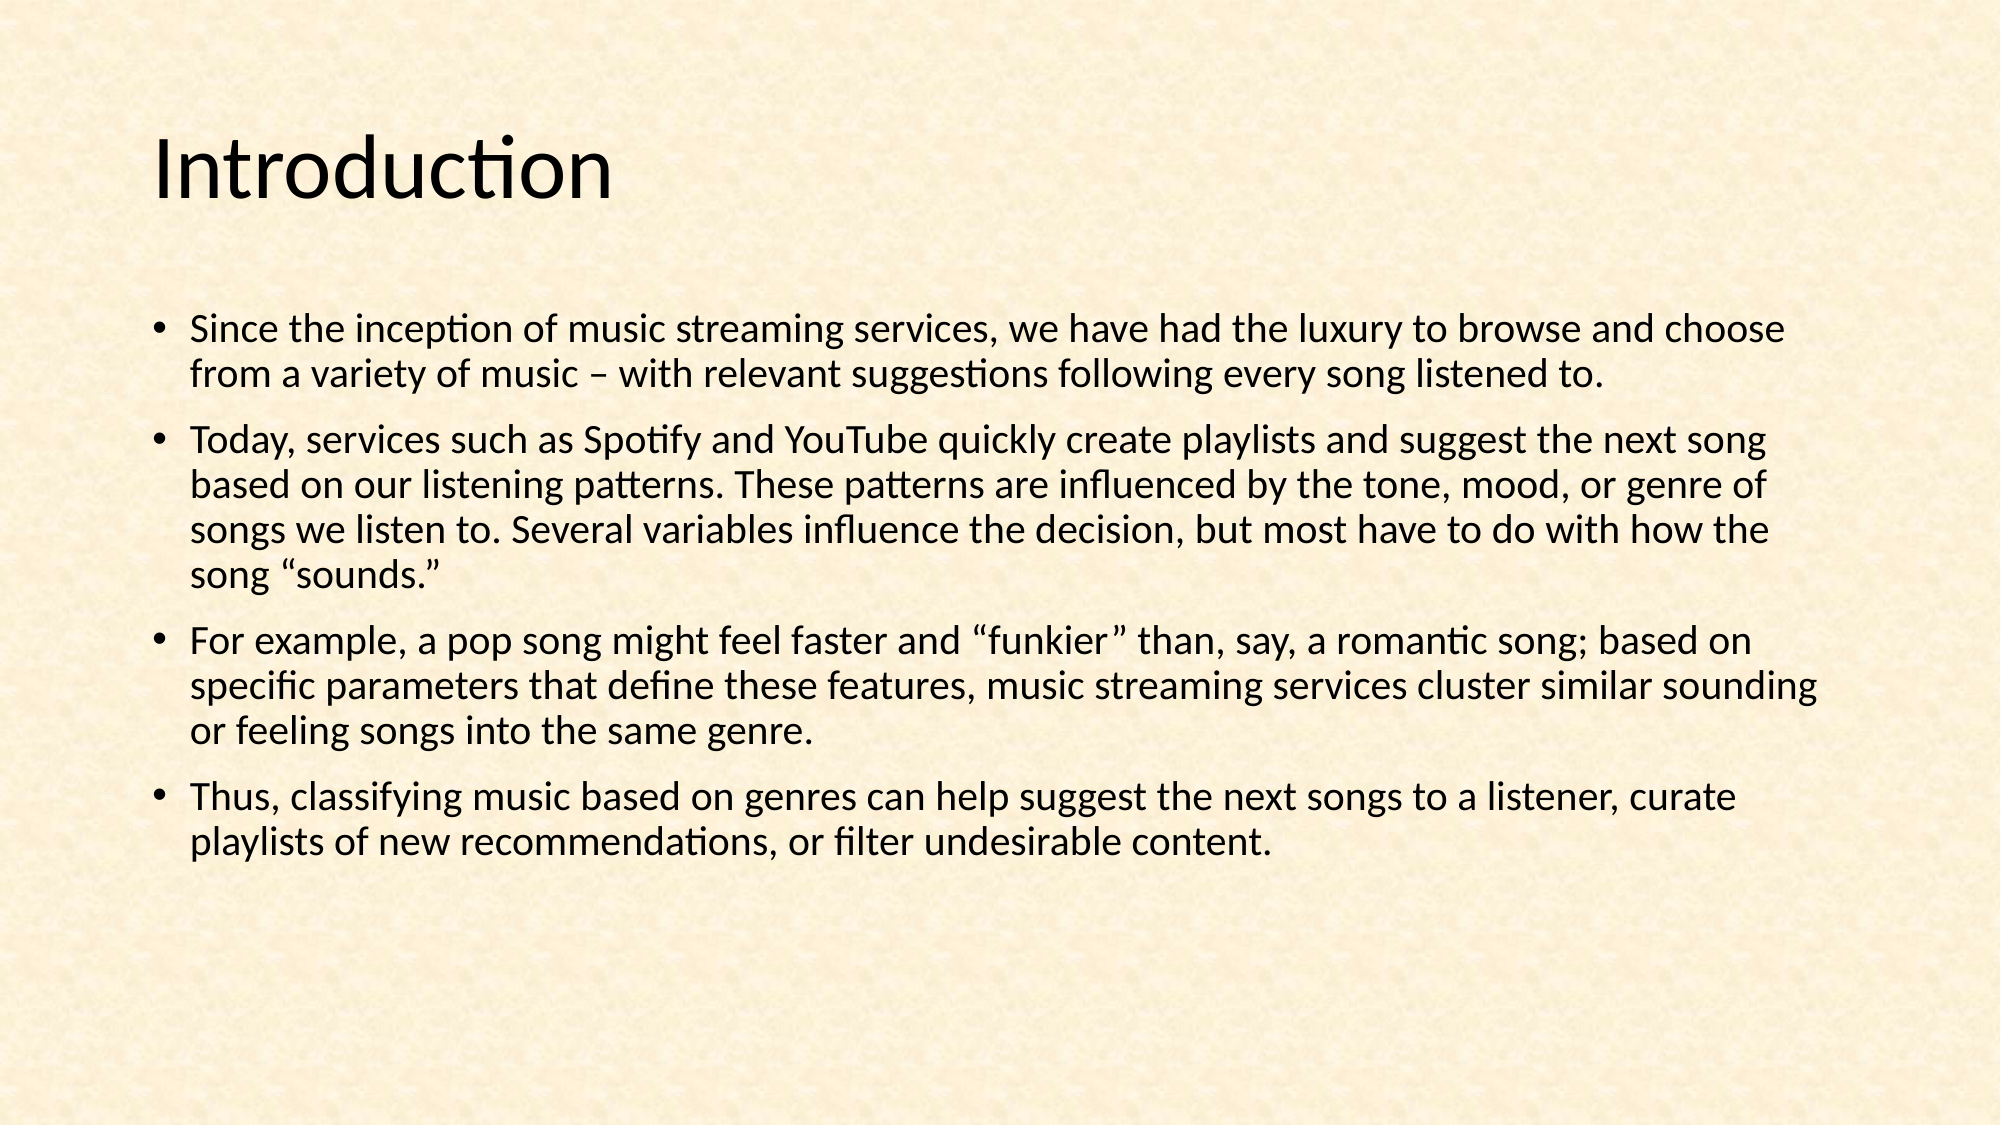

# Introduction
Since the inception of music streaming services, we have had the luxury to browse and choose from a variety of music – with relevant suggestions following every song listened to.
Today, services such as Spotify and YouTube quickly create playlists and suggest the next song based on our listening patterns. These patterns are influenced by the tone, mood, or genre of songs we listen to. Several variables influence the decision, but most have to do with how the song “sounds.”
For example, a pop song might feel faster and “funkier” than, say, a romantic song; based on specific parameters that define these features, music streaming services cluster similar sounding or feeling songs into the same genre.
Thus, classifying music based on genres can help suggest the next songs to a listener, curate playlists of new recommendations, or filter undesirable content.